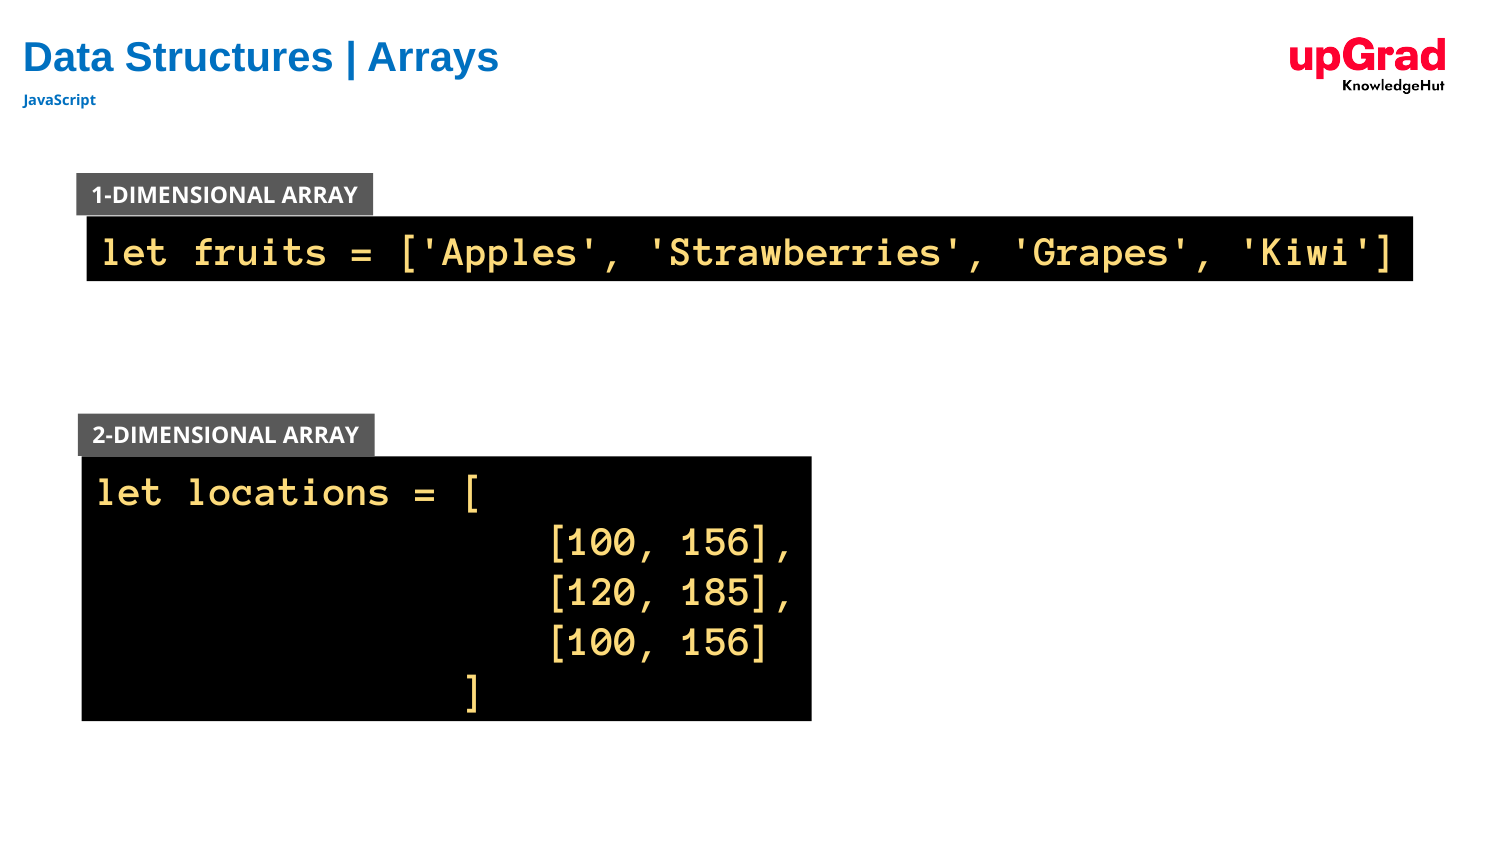

# Data Structures | Arrays
JavaScript
1-DIMENSIONAL ARRAY
let fruits = ['Apples', 'Strawberries', 'Grapes', 'Kiwi']
2-DIMENSIONAL ARRAY
let locations = [
			[100, 156],
			[120, 185],
			[100, 156]
	    	   ]